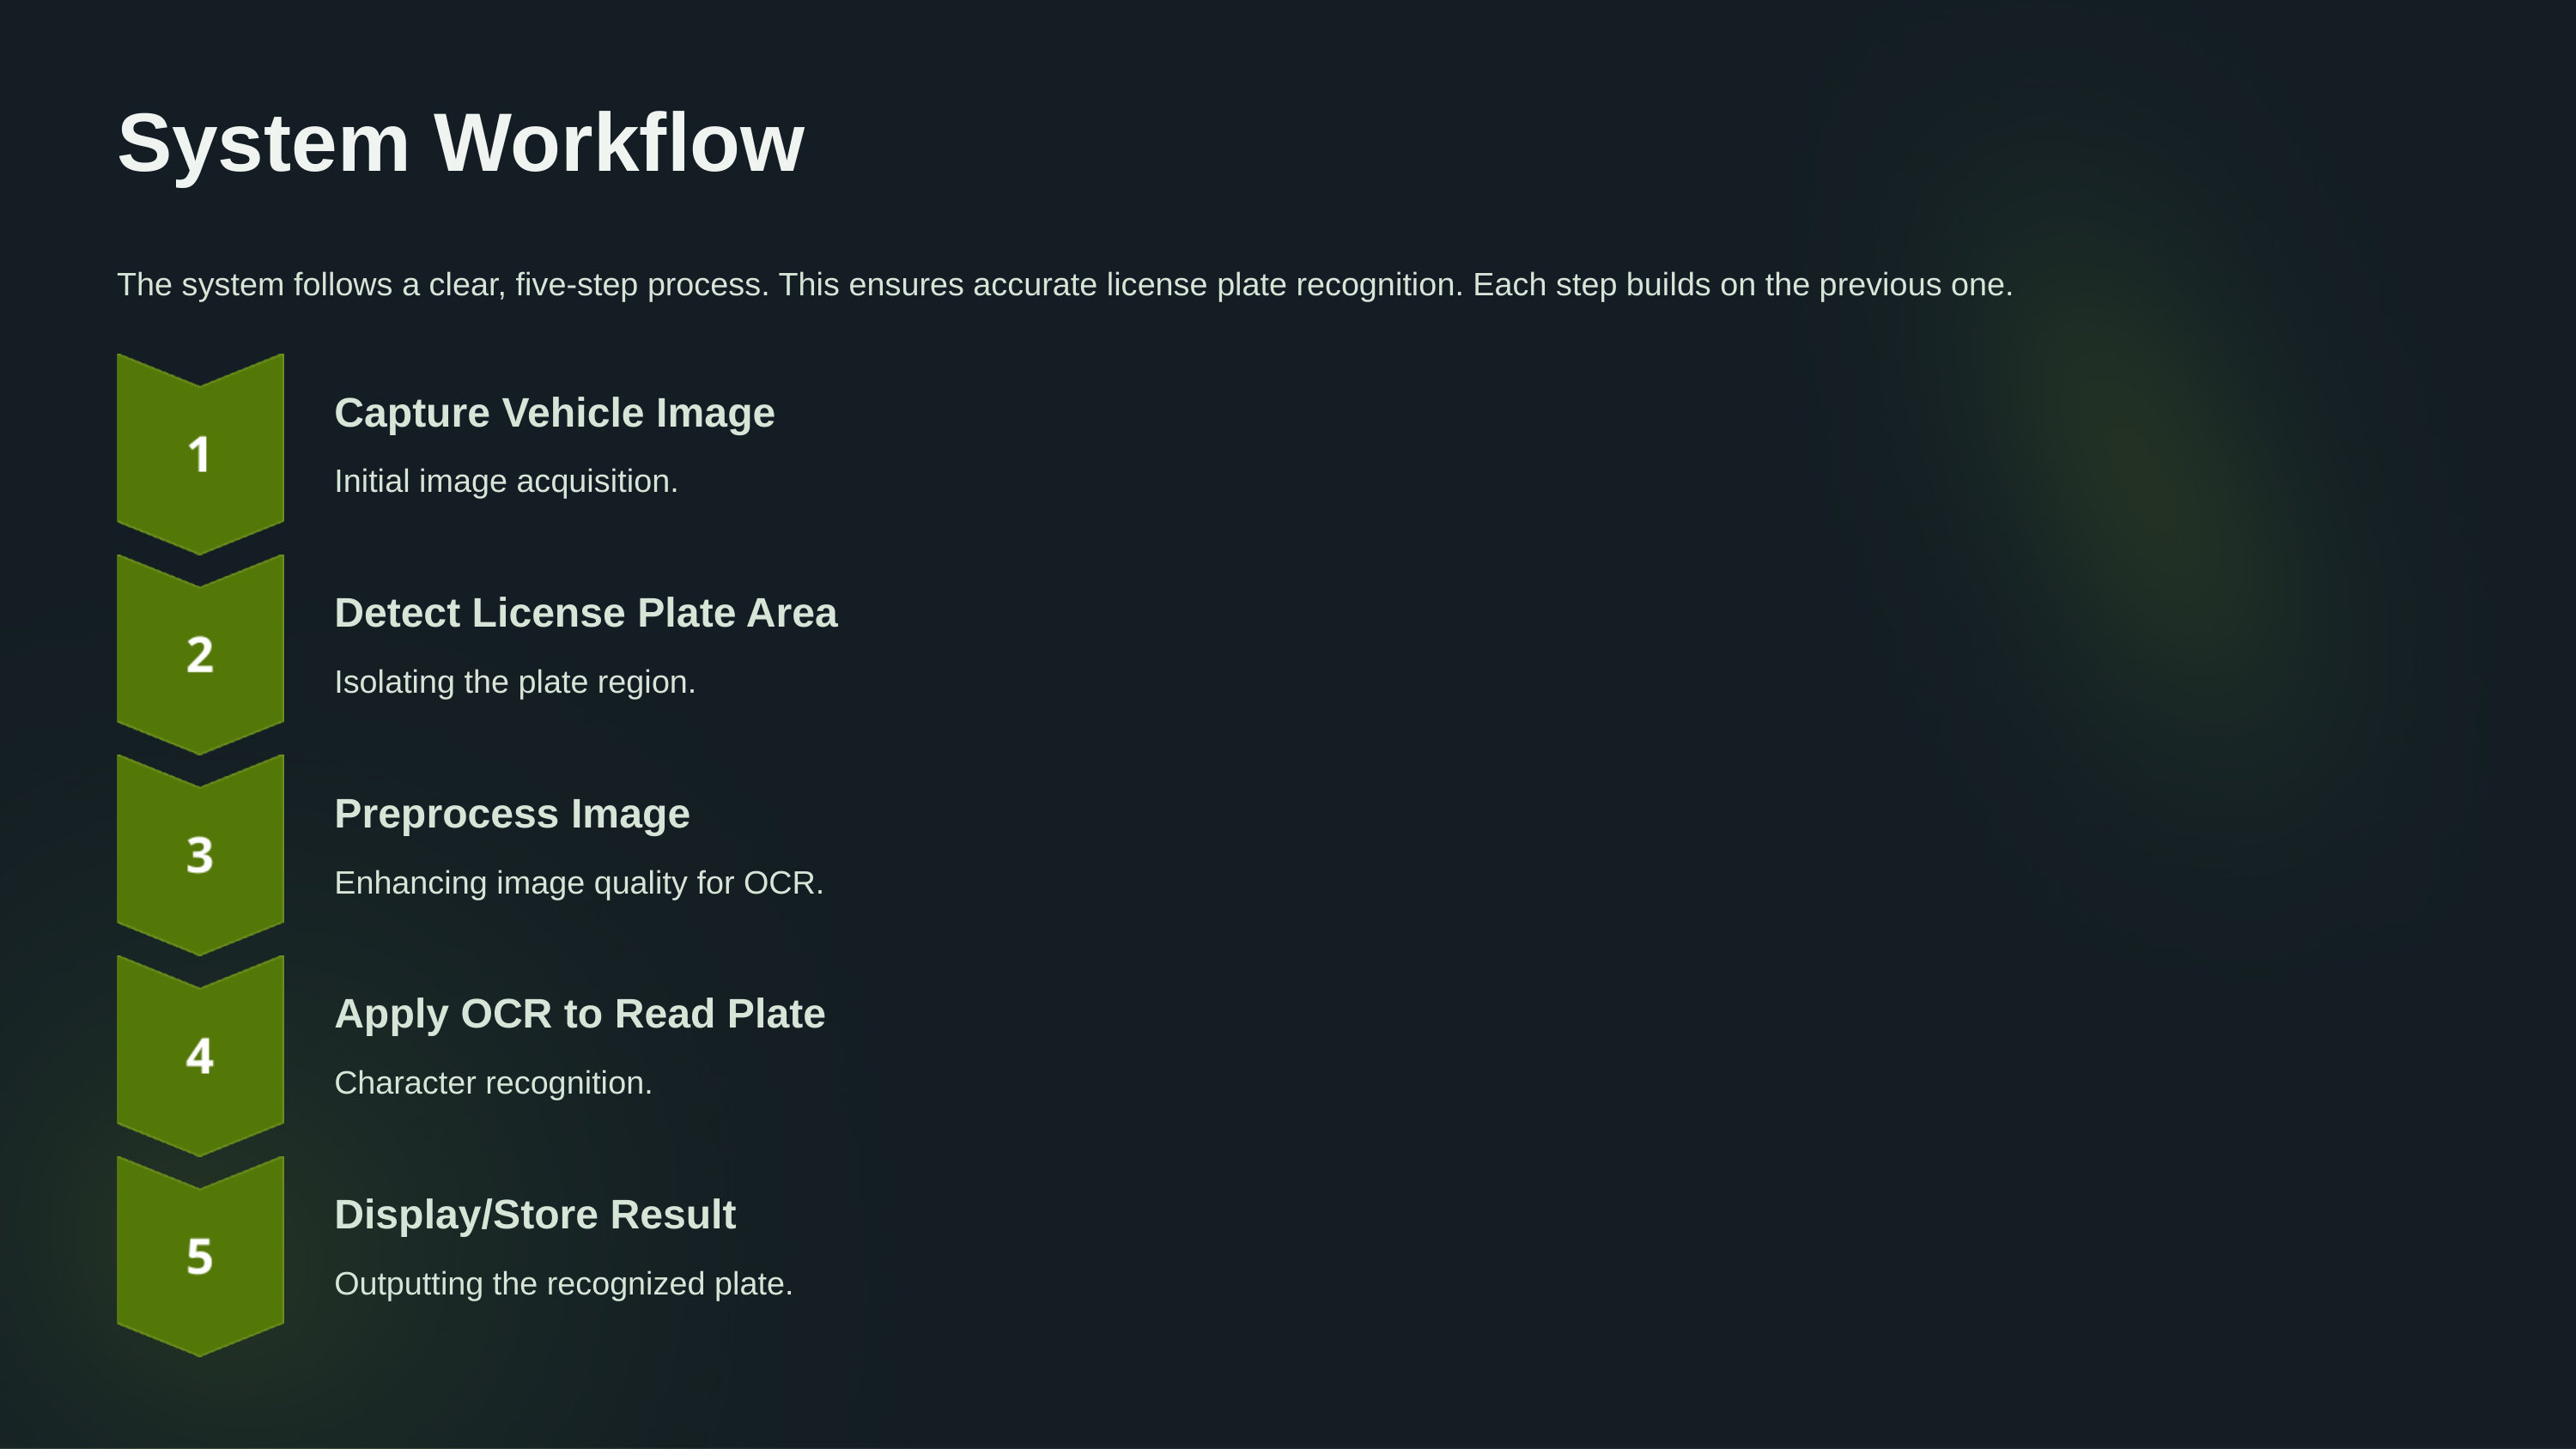

System Workflow
The system follows a clear, five-step process. This ensures accurate license plate recognition. Each step builds on the previous one.

Capture Vehicle Image
Initial image acquisition.

Detect License Plate Area
Isolating the plate region.

Preprocess Image
Enhancing image quality for OCR.

Apply OCR to Read Plate
Character recognition.

Display/Store Result
Outputting the recognized plate.